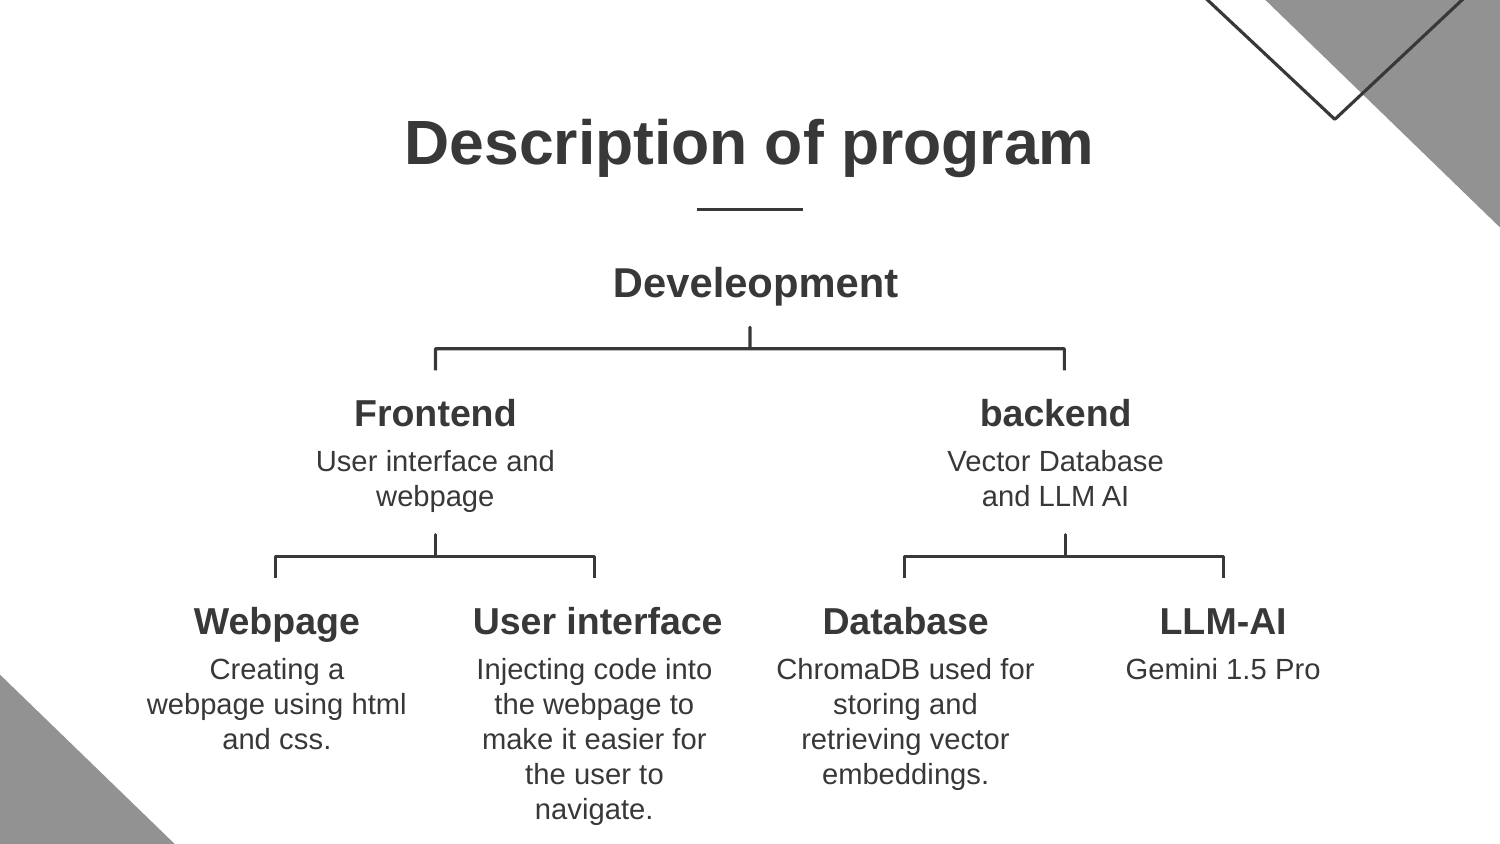

# Description of program
Develeopment
Frontend
backend

User interface and webpage
Vector Database and LLM AI

Webpage
User interface
Database
LLM-AI
Creating a webpage using html and css.
Injecting code into the webpage to make it easier for the user to navigate.
ChromaDB used for storing and retrieving vector embeddings.
Gemini 1.5 Pro